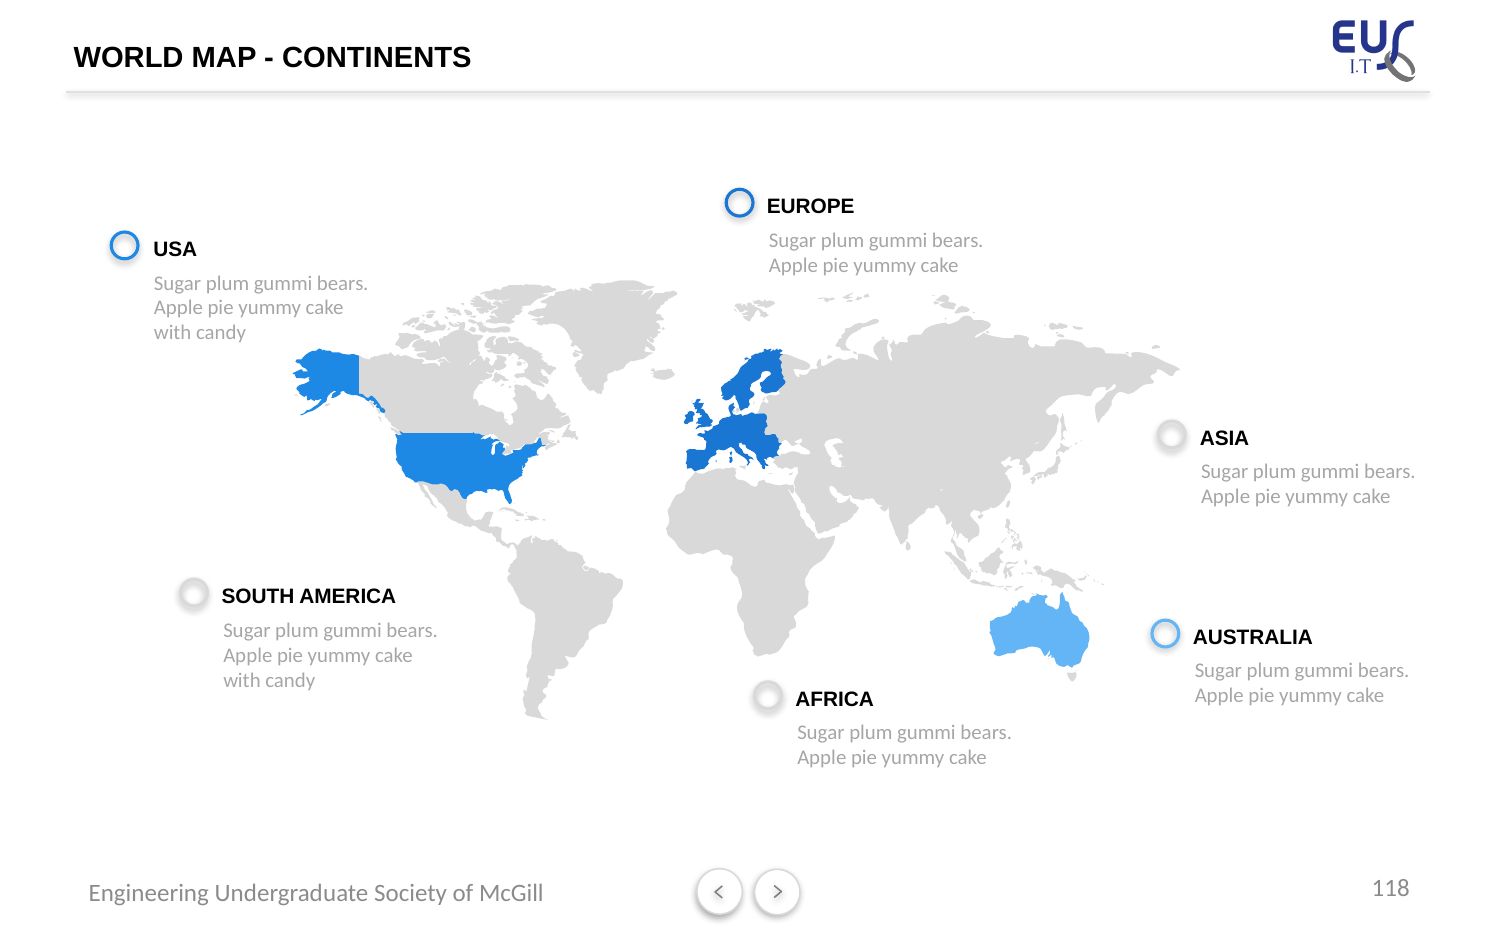

# WORLD MAP - CONTINENTS
EUROPE

Sugar plum gummi bears. Apple pie yummy cake
USA

Sugar plum gummi bears. Apple pie yummy cake with candy

ASIA

Sugar plum gummi bears. Apple pie yummy cake
SOUTH AMERICA

Sugar plum gummi bears. Apple pie yummy cake with candy
AUSTRALIA

Sugar plum gummi bears. Apple pie yummy cake
AFRICA

Sugar plum gummi bears. Apple pie yummy cake
118